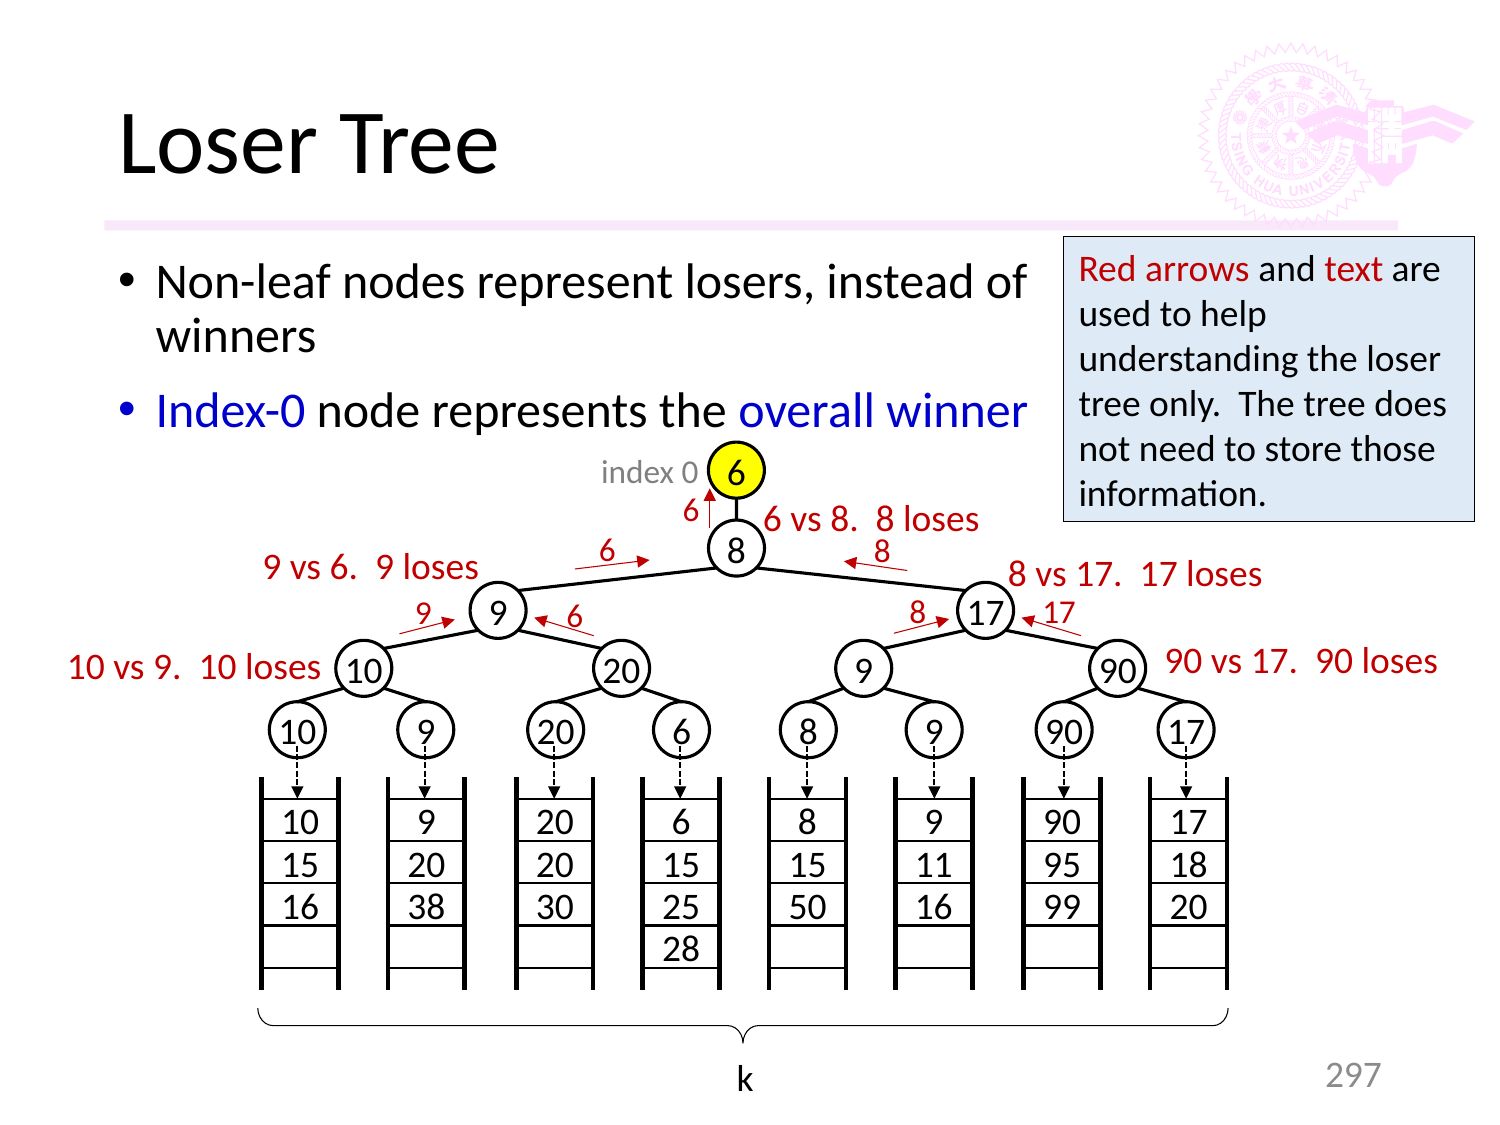

# Loser Tree
Red arrows and text are used to help understanding the loser tree only.  The tree does not need to store those information.
Non-leaf nodes represent losers, instead of winners
Index-0 node represents the overall winner
6
index 0
6
6 vs 8.  8 loses
8
6
8
9 vs 6.  9 loses

8 vs 17.  17 loses
9
17
17
8
9
6
90 vs 17.  90 loses
10 vs 9.  10 loses
10
20
9
90
10
9
20
6
8
9
90
17
10
9
20
6
8
9
90
17
15
20
20
15
15
11
95
18
16
38
30
25
50
16
99
20

28

k
297